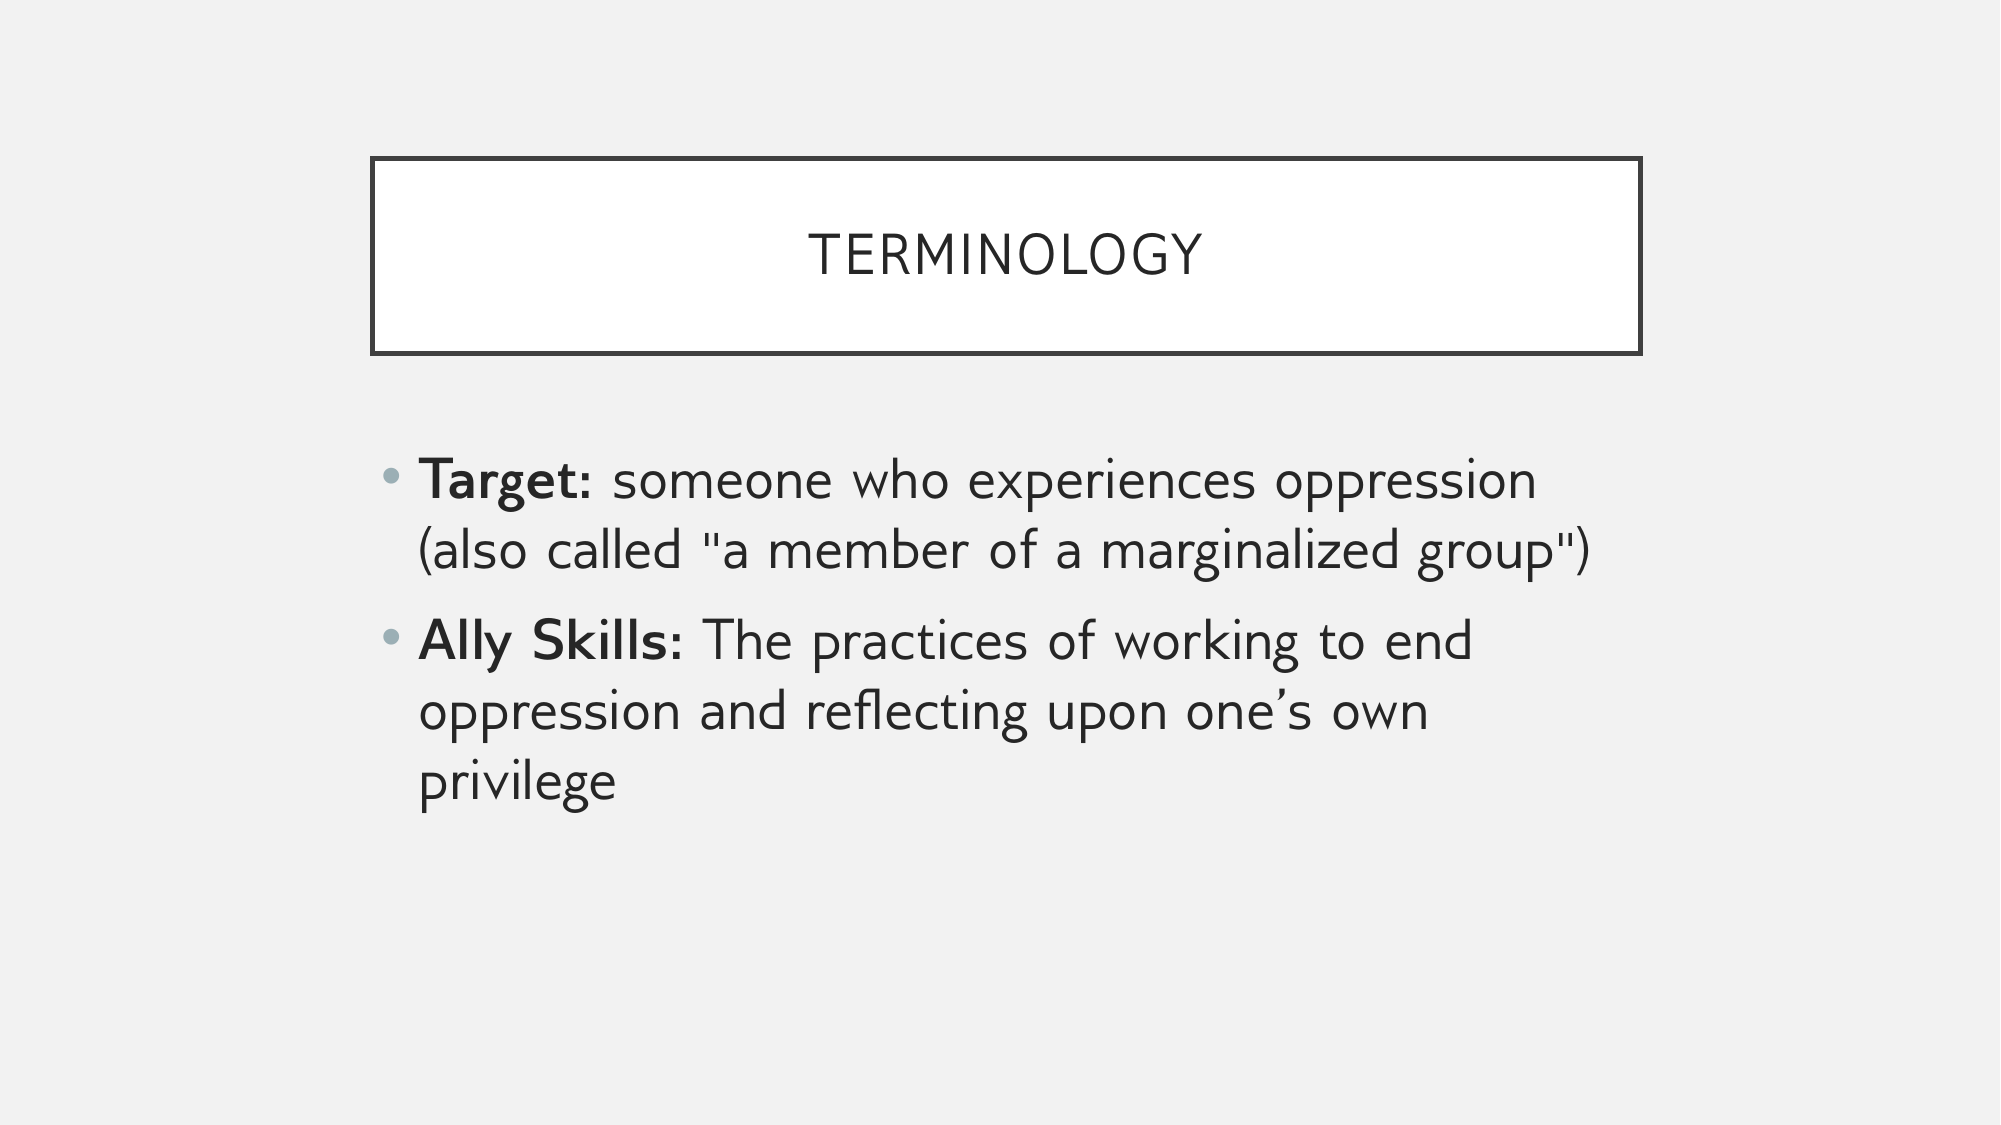

# Terminology
Target: someone who experiences oppression (also called "a member of a marginalized group")
Ally Skills: The practices of working to end oppression and reflecting upon one’s own privilege